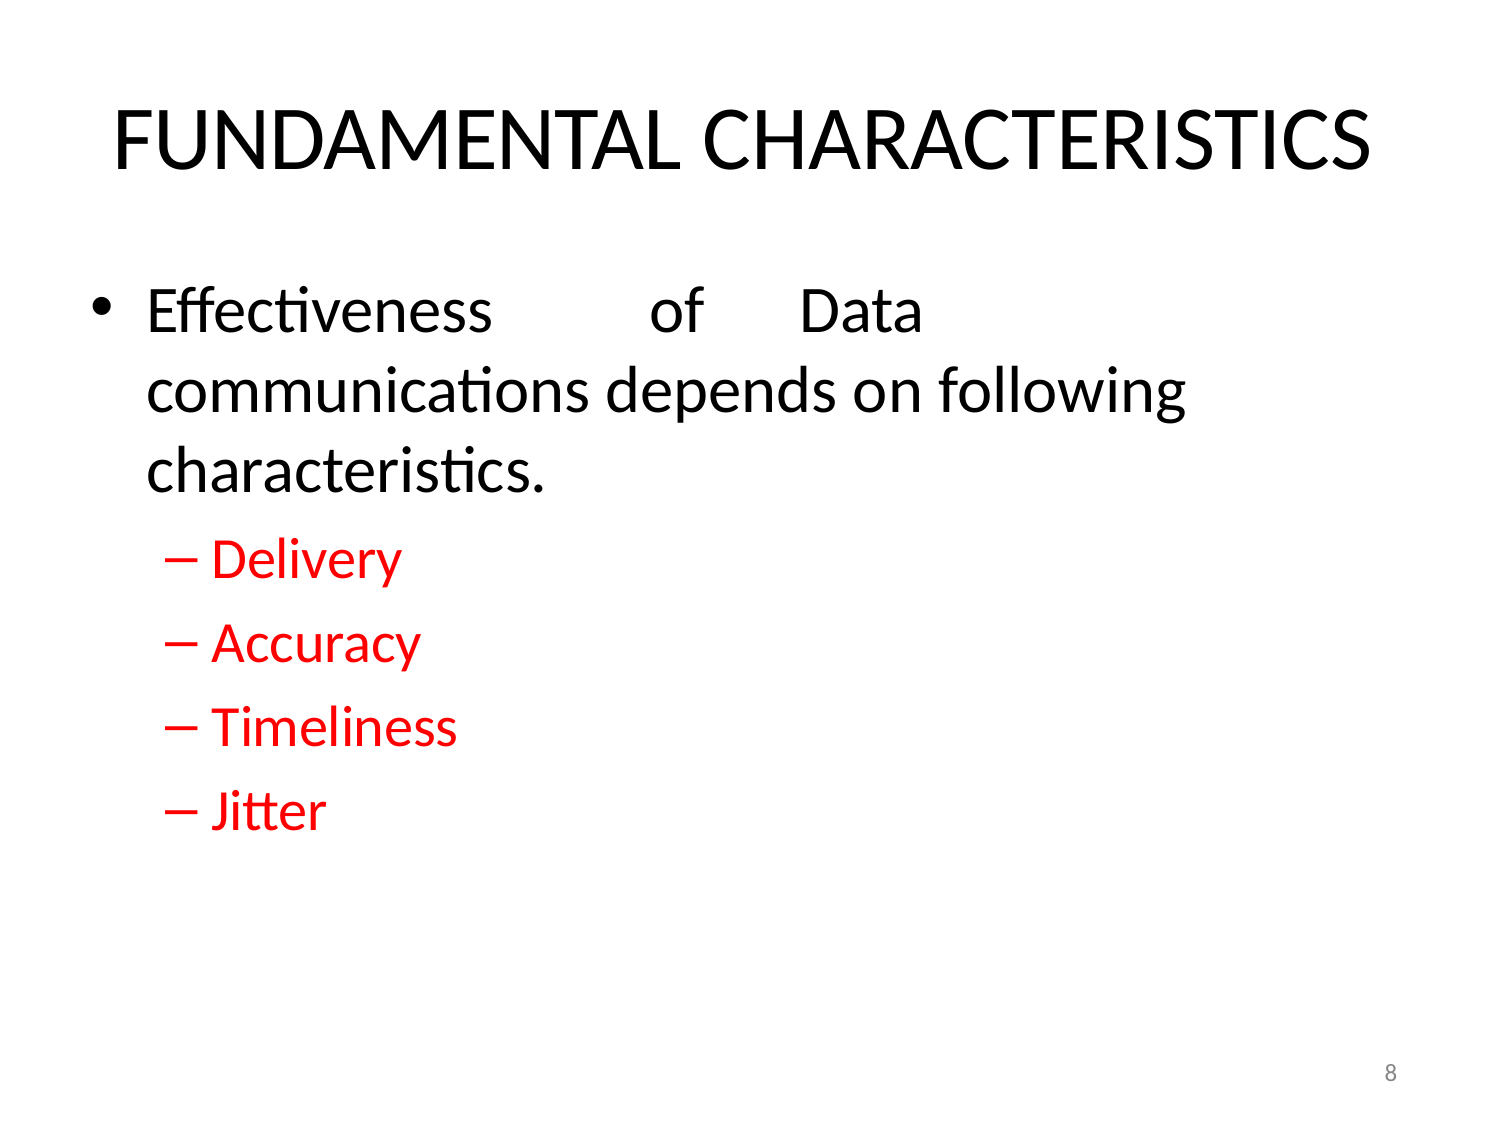

# FUNDAMENTAL CHARACTERISTICS
Effectiveness	of	Data	communications depends on following characteristics.
Delivery
Accuracy
Timeliness
Jitter
8